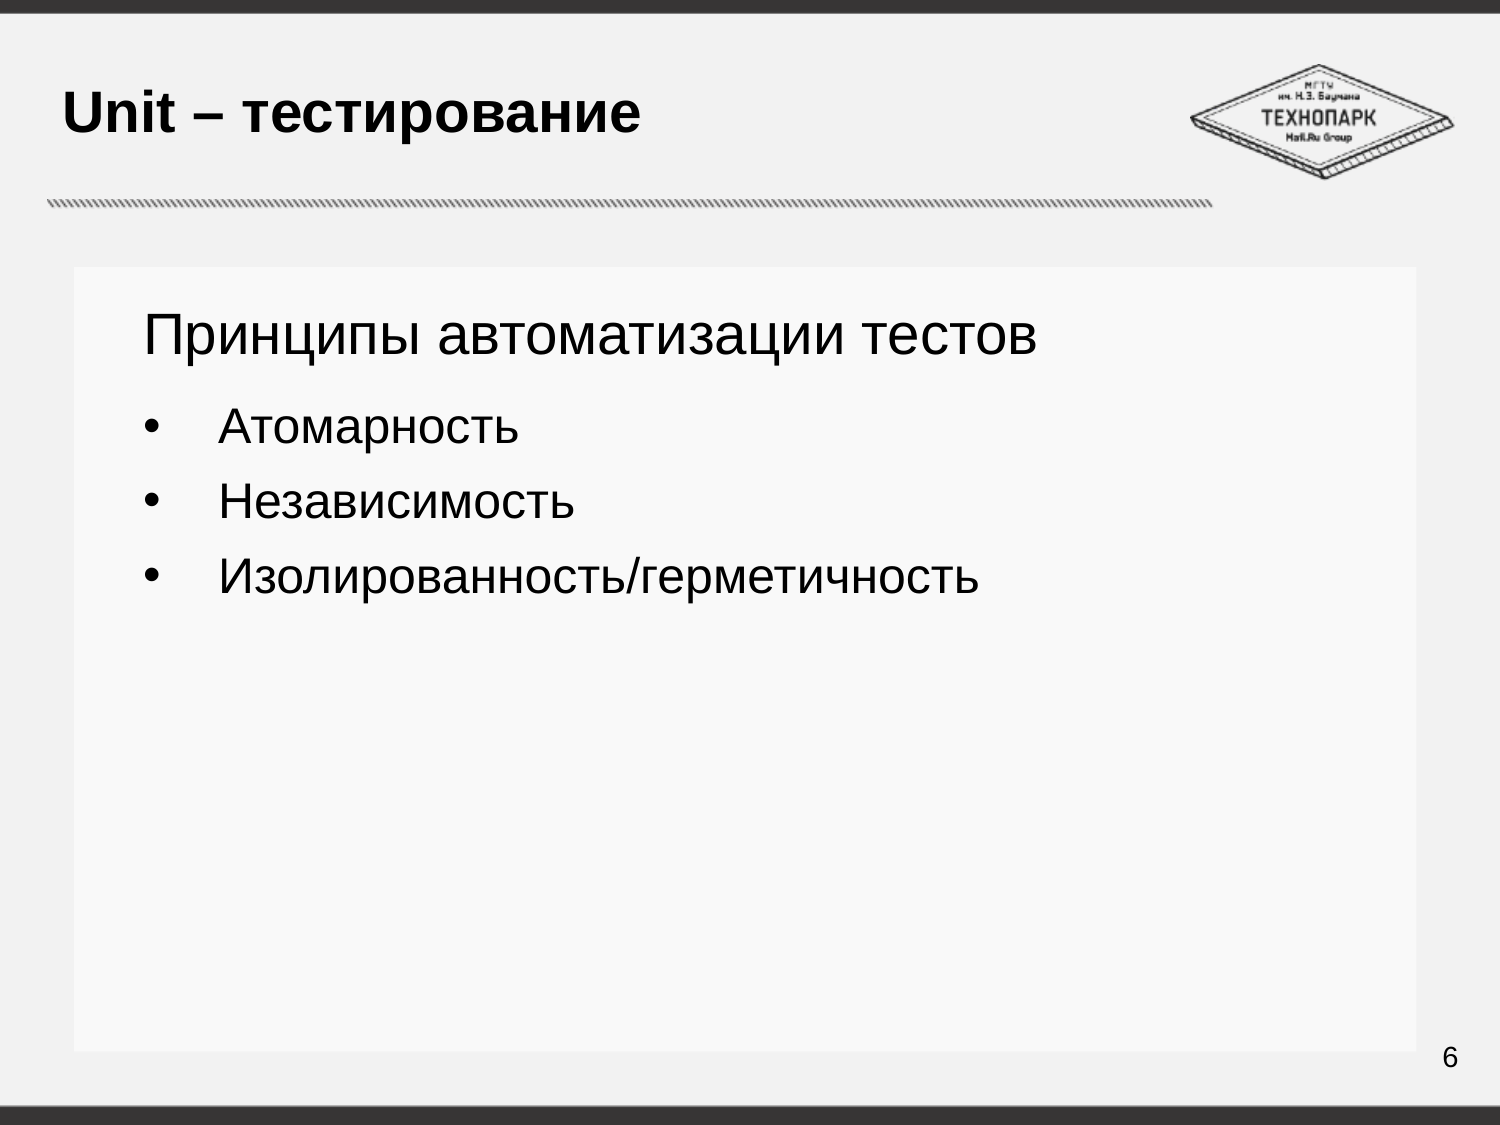

# Unit – тестирование
Принципы автоматизации тестов
Атомарность
Независимость
Изолированность/герметичность
6